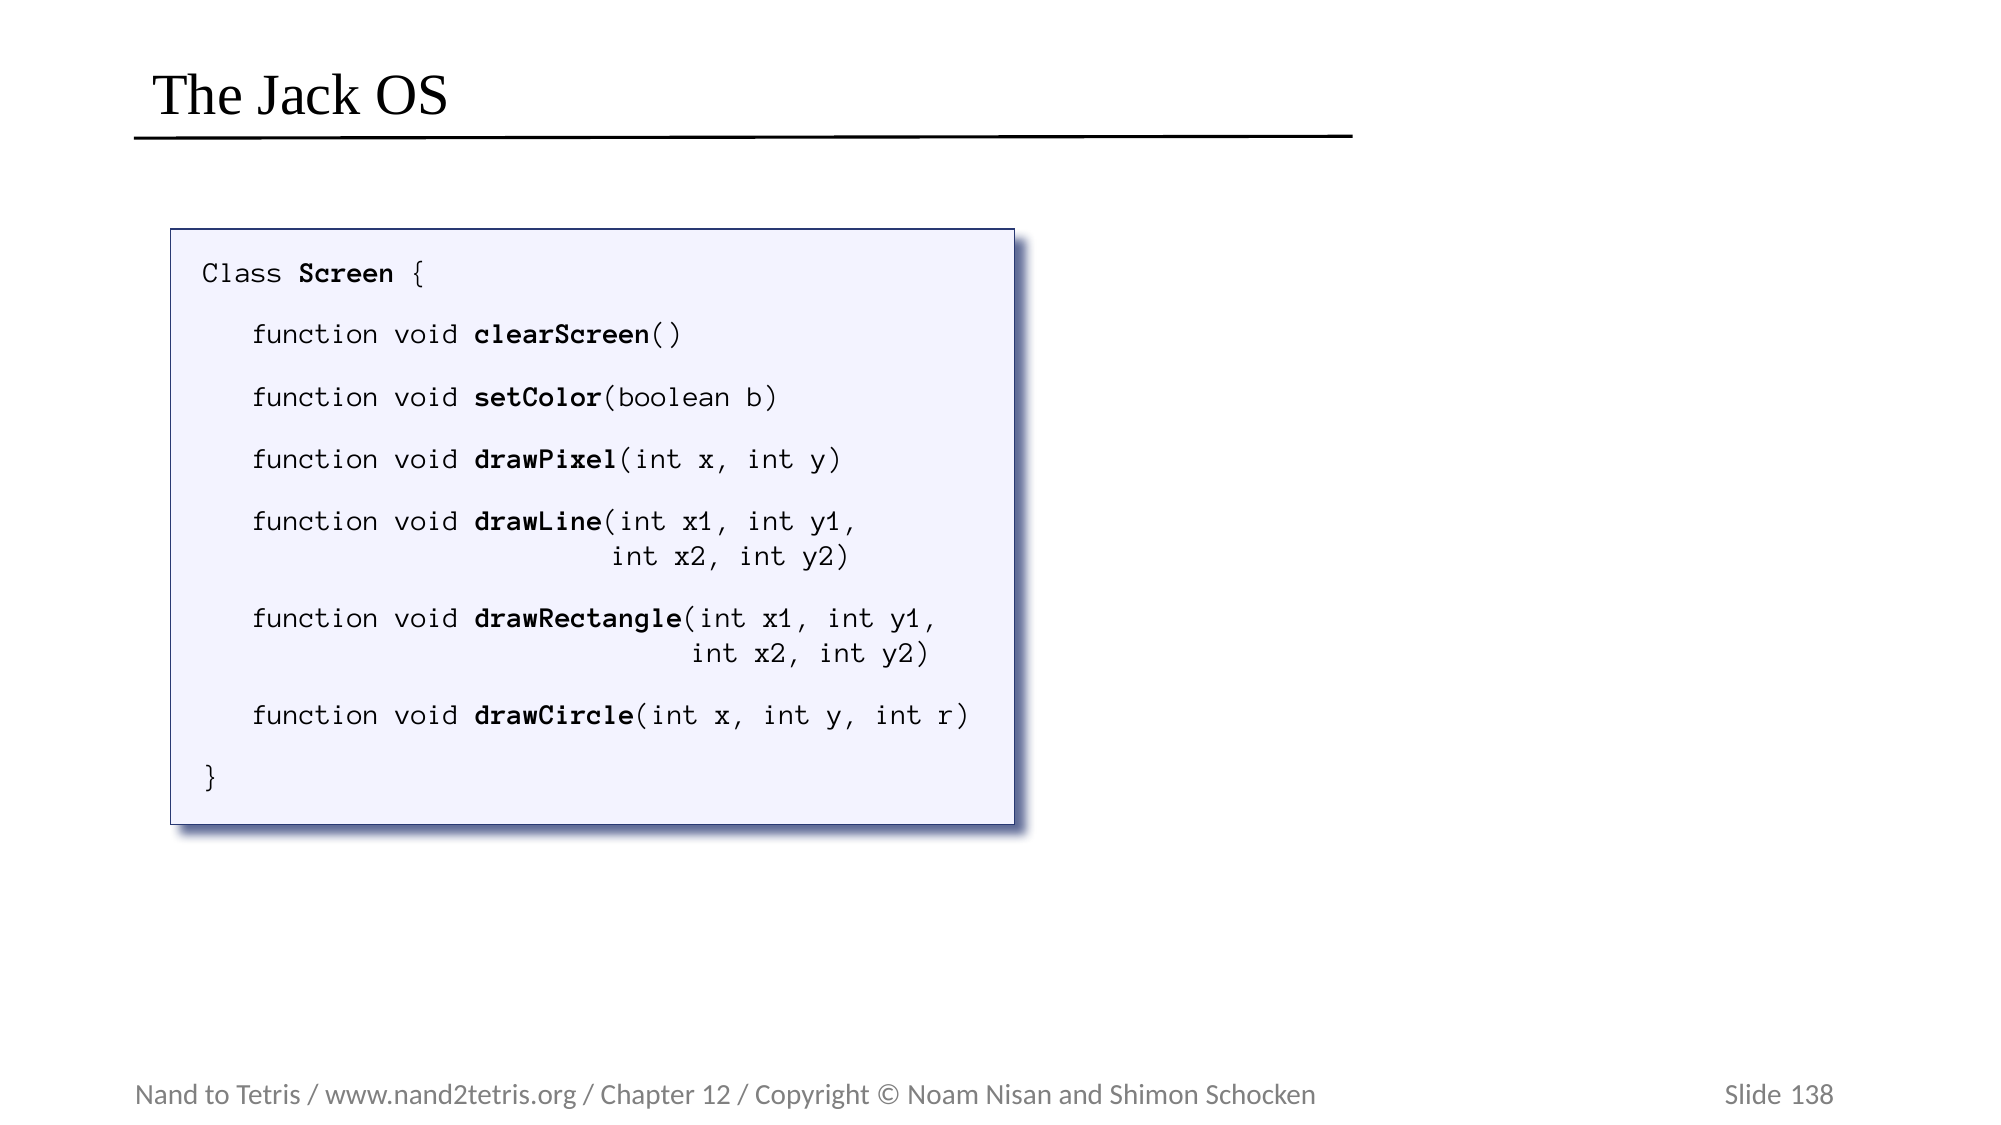

# The Jack OS

Class Screen {
   function void clearScreen()
   function void setColor(boolean b)
   function void drawPixel(int x, int y)
   function void drawLine(int x1, int y1,
                      int x2, int y2)
   function void drawRectangle(int x1, int y1,
                           int x2, int y2)
   function void drawCircle(int x, int y, int r)
}

Class Screen {
   function void clearScreen()
   function void setColor(boolean b)
   function void drawPixel(int x, int y)
   function void drawLine(int x1, int y1,
                      int x2, int y2)
   function void drawRectang
class Memory {
   function int peek(int address)
   function void poke(int address, int value)
   function Array alloc(int size)
   function void deAlloc(Array o)
}